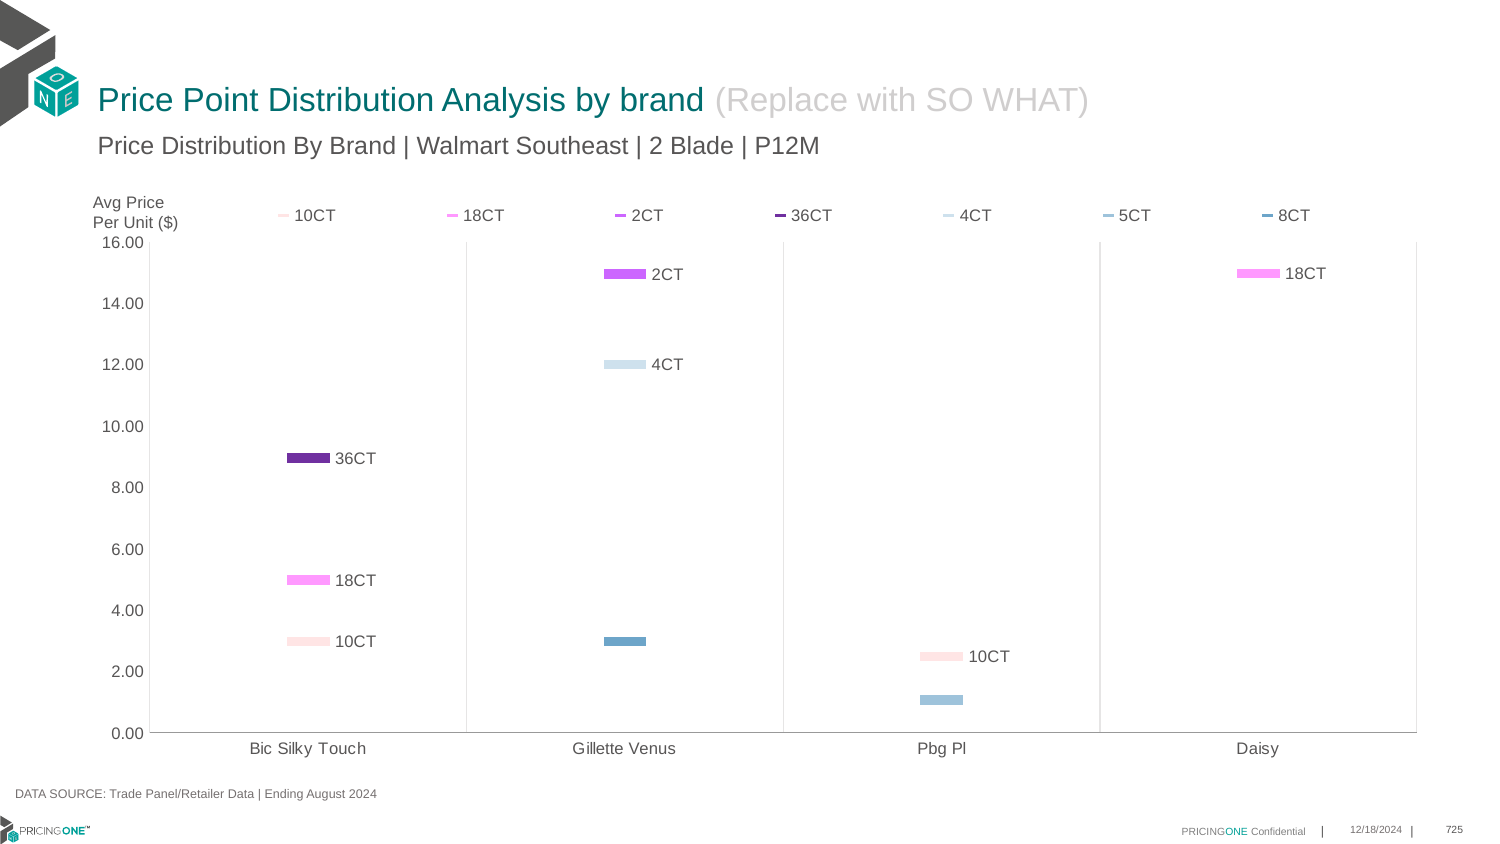

# Price Point Distribution Analysis by brand (Replace with SO WHAT)
Price Distribution By Brand | Walmart Southeast | 2 Blade | P12M

### Chart

| Category | 10CT | 18CT | 2CT | 36CT | 4CT | 5CT | 8CT |
|---|---|---|---|---|---|---|---|
| Bic Silky Touch | 2.970056269051675 | 4.97715993847404 | None | 8.961485256643611 | None | None | None |
| Gillette Venus | None | None | 14.957355773581003 | None | 12.002424454224775 | None | 2.9700834263244595 |
| Pbg Pl | 2.4799994999093586 | None | None | None | None | 1.0642838231400582 | None |
| Daisy | None | 14.972476316593664 | None | None | None | None | None |
Avg Price
Per Unit ($)
DATA SOURCE: Trade Panel/Retailer Data | Ending August 2024
12/18/2024
725